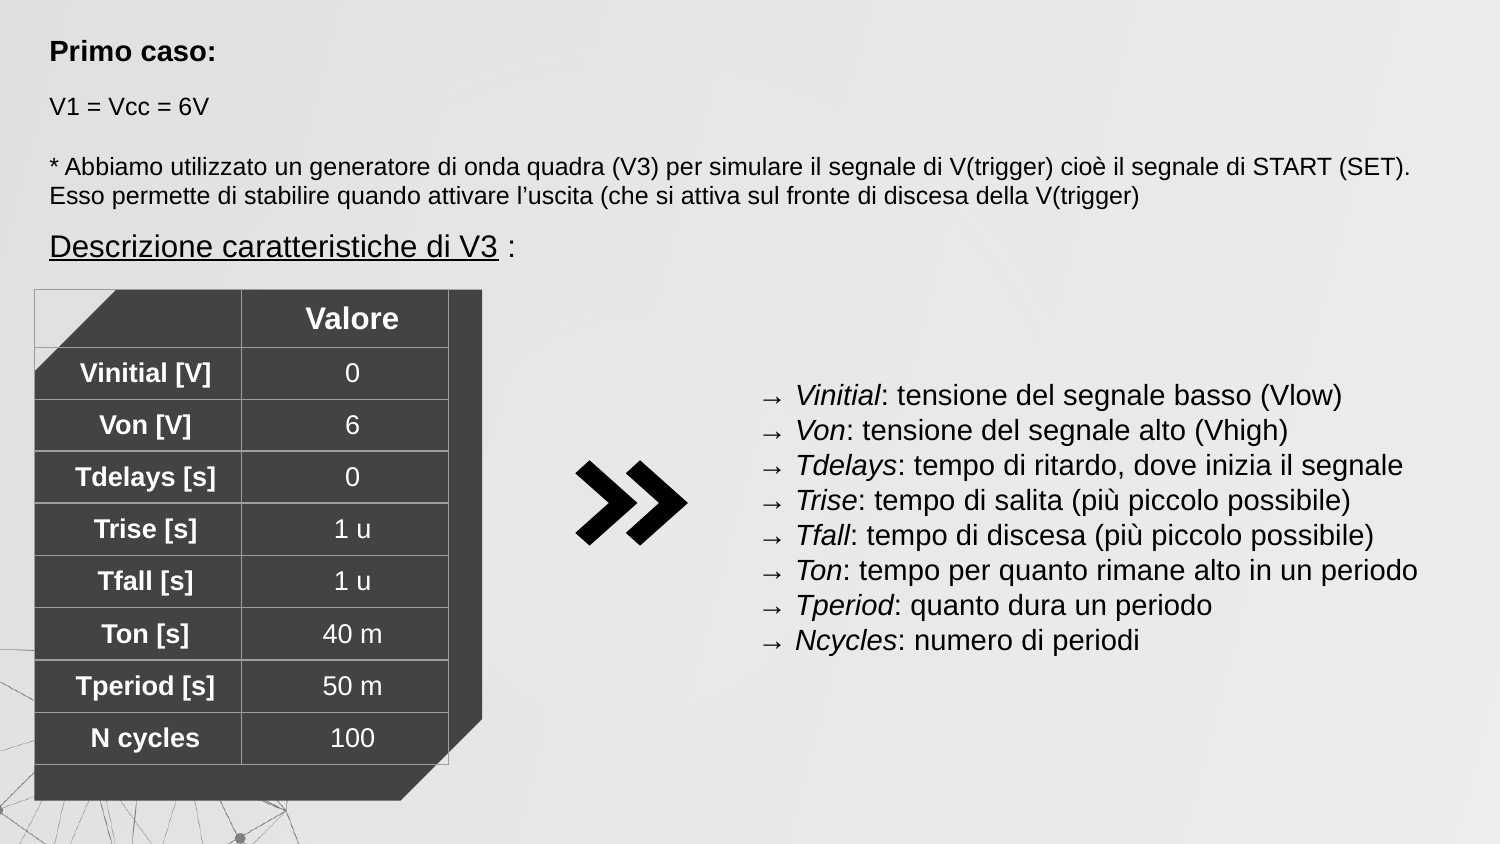

Primo caso:
V1 = Vcc = 6V

* Abbiamo utilizzato un generatore di onda quadra (V3) per simulare il segnale di V(trigger) cioè il segnale di START (SET).
Esso permette di stabilire quando attivare l’uscita (che si attiva sul fronte di discesa della V(trigger)

Descrizione caratteristiche di V3 :
|  | Valore |
| --- | --- |
| Vinitial [V] | 0 |
| Von [V] | 6 |
| Tdelays [s] | 0 |
| Trise [s] | 1 u |
| Tfall [s] | 1 u |
| Ton [s] | 40 m |
| Tperiod [s] | 50 m |
| N cycles | 100 |

→ Vinitial: tensione del segnale basso (Vlow)
→ Von: tensione del segnale alto (Vhigh)
→ Tdelays: tempo di ritardo, dove inizia il segnale
→ Trise: tempo di salita (più piccolo possibile)
→ Tfall: tempo di discesa (più piccolo possibile)
→ Ton: tempo per quanto rimane alto in un periodo
→ Tperiod: quanto dura un periodo
→ Ncycles: numero di periodi